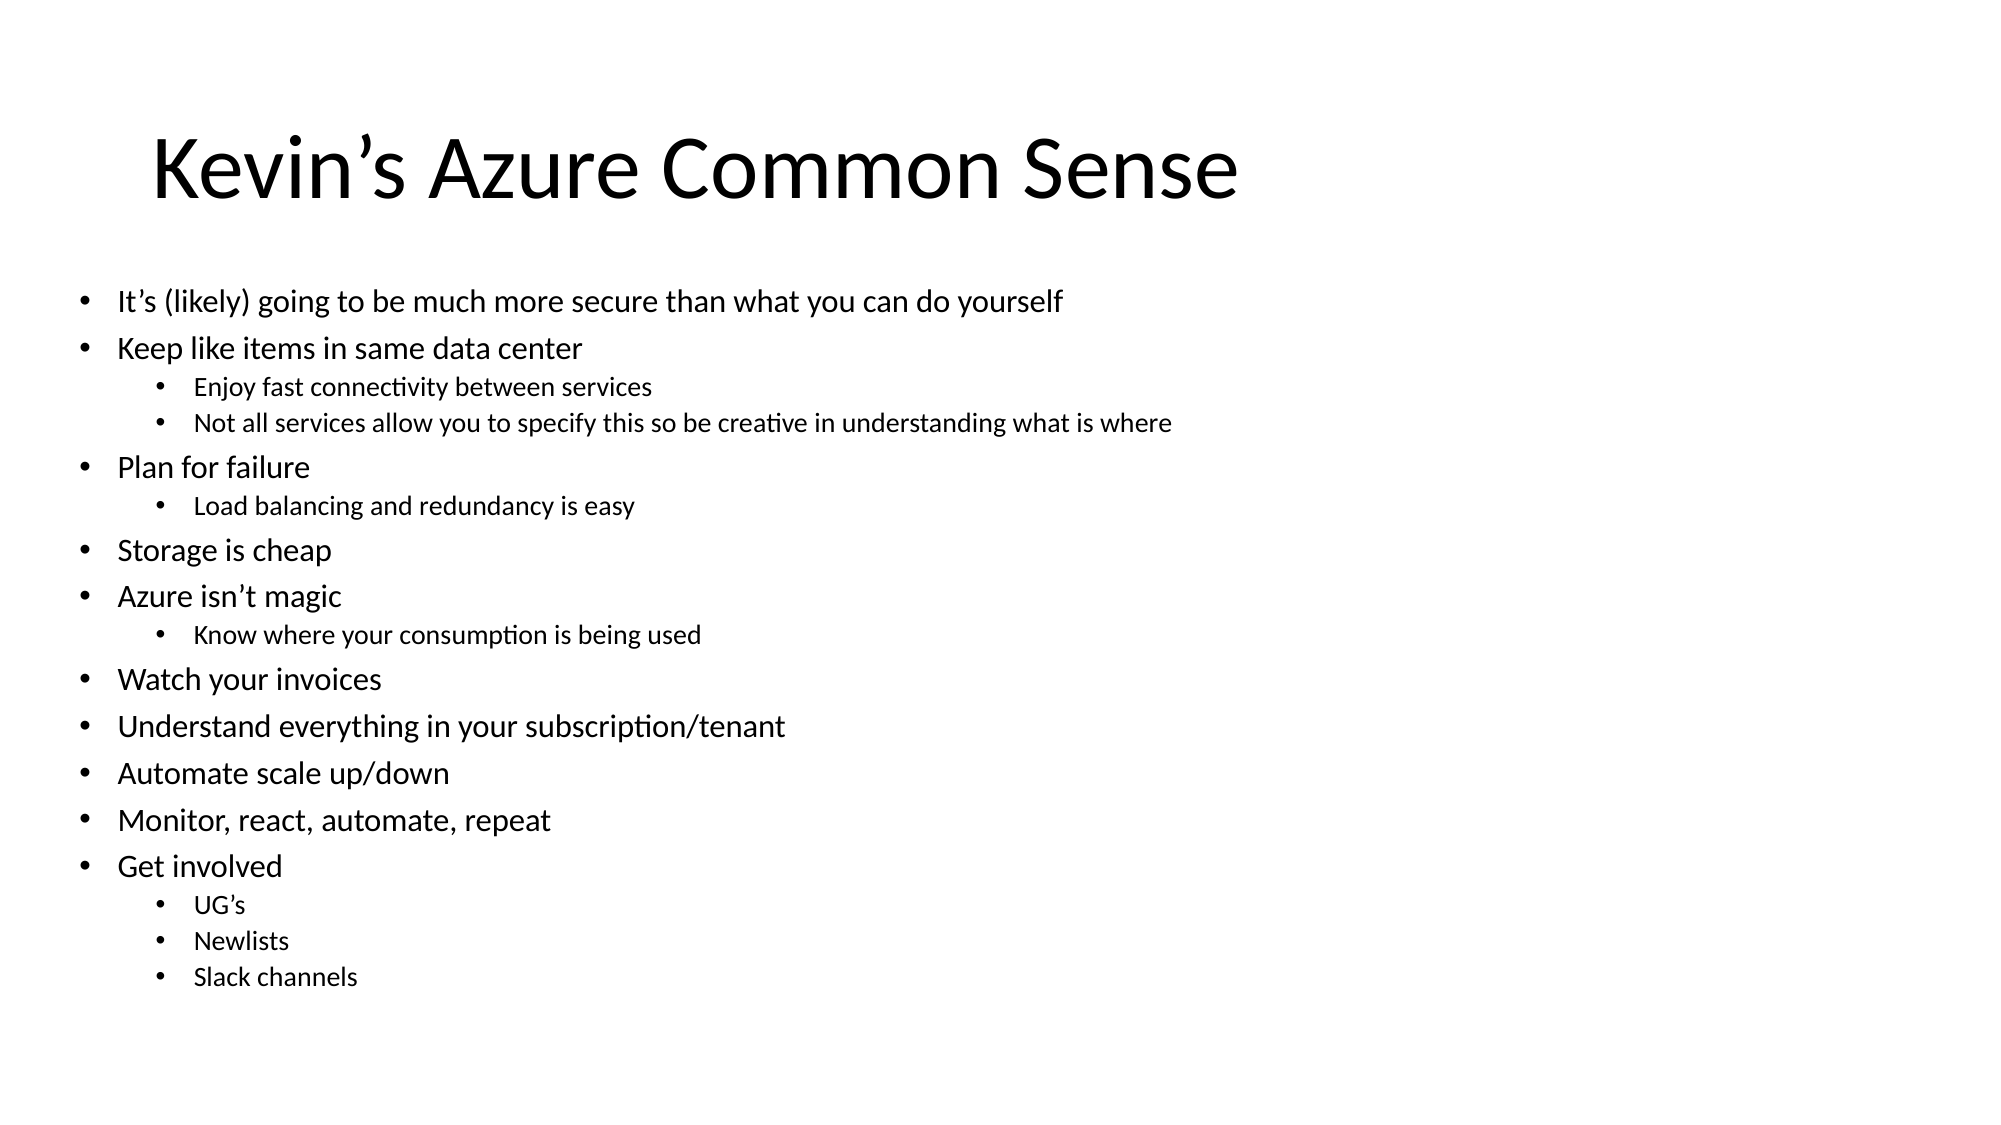

# Kevin’s Azure Common Sense
It’s (likely) going to be much more secure than what you can do yourself
Keep like items in same data center
Enjoy fast connectivity between services
Not all services allow you to specify this so be creative in understanding what is where
Plan for failure
Load balancing and redundancy is easy
Storage is cheap
Azure isn’t magic
Know where your consumption is being used
Watch your invoices
Understand everything in your subscription/tenant
Automate scale up/down
Monitor, react, automate, repeat
Get involved
UG’s
Newlists
Slack channels